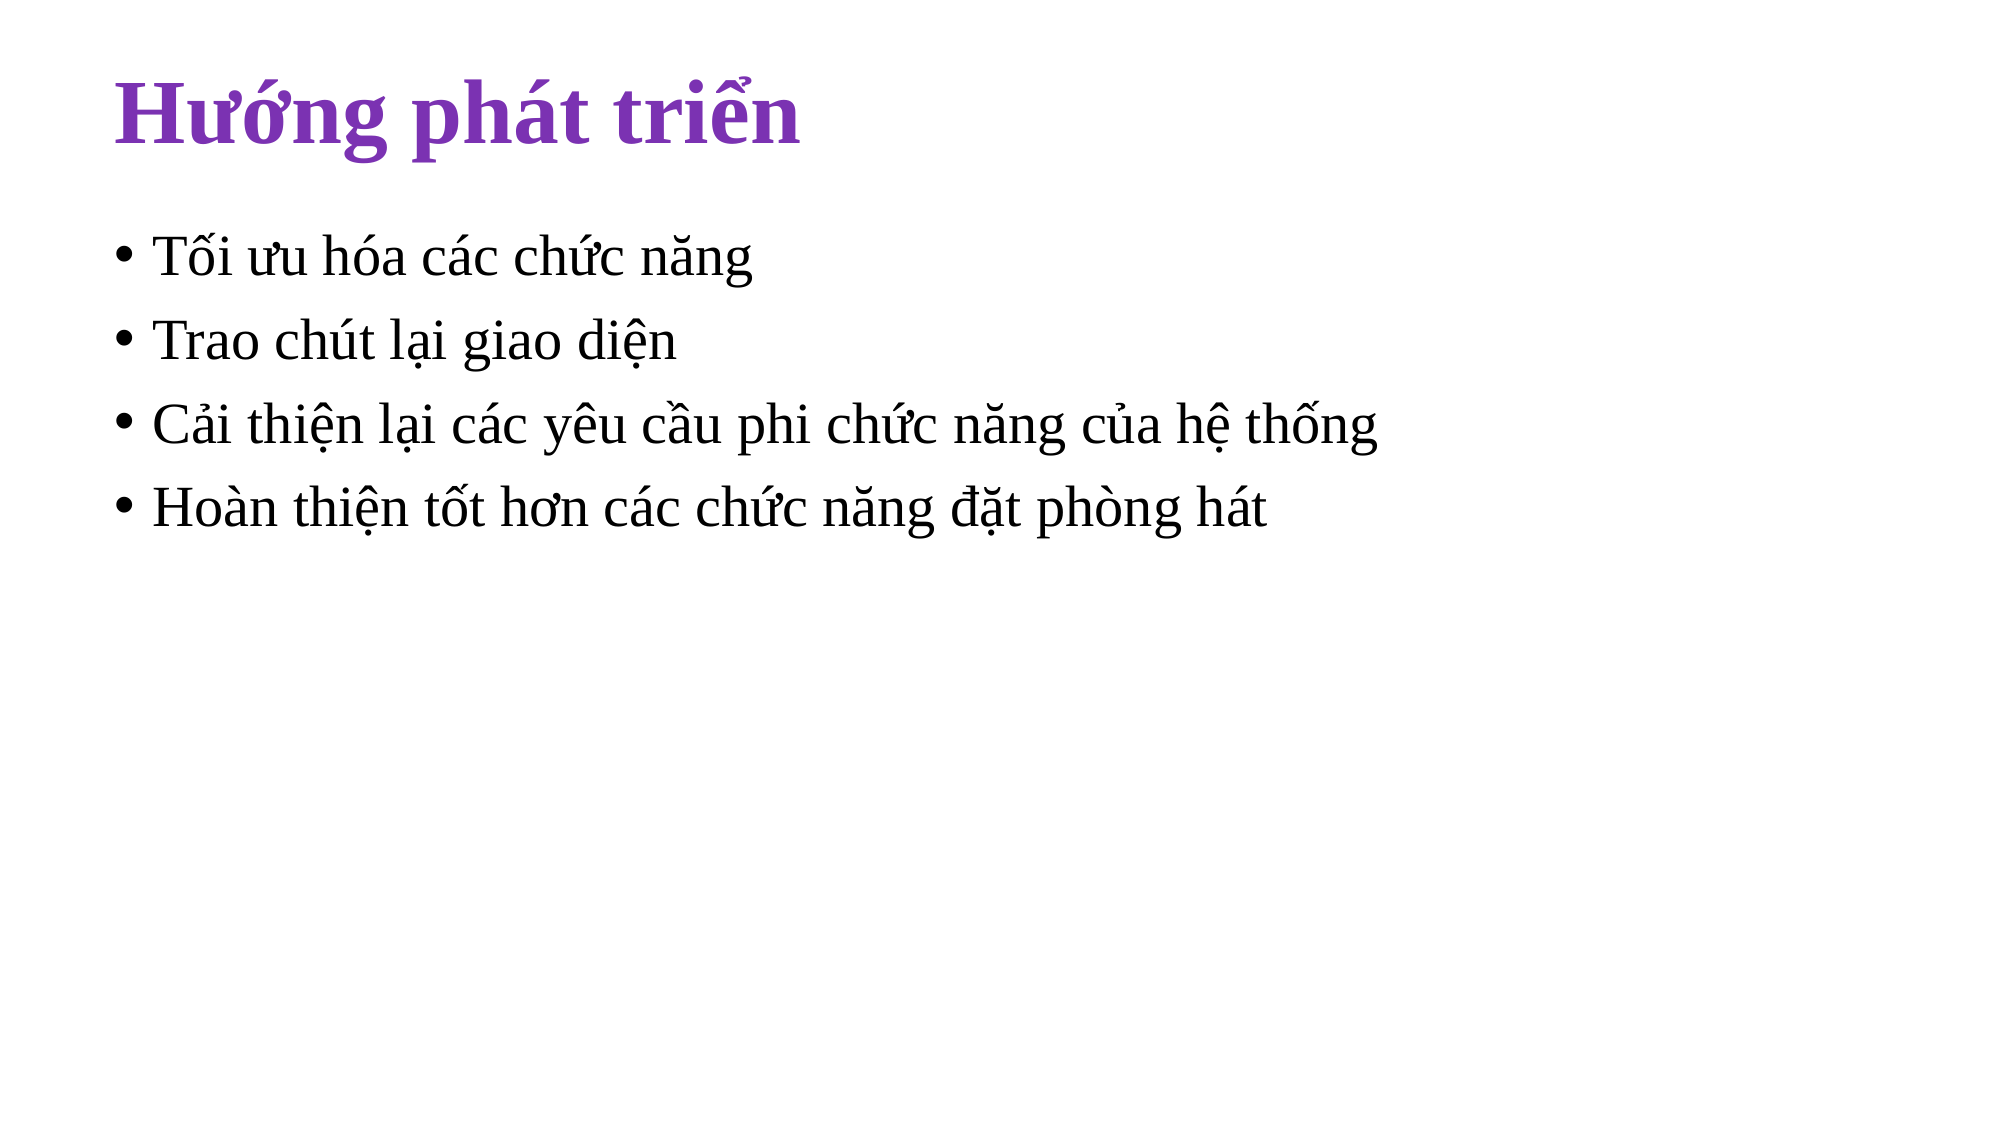

# Hướng phát triển
Tối ưu hóa các chức năng
Trao chút lại giao diện
Cải thiện lại các yêu cầu phi chức năng của hệ thống
Hoàn thiện tốt hơn các chức năng đặt phòng hát